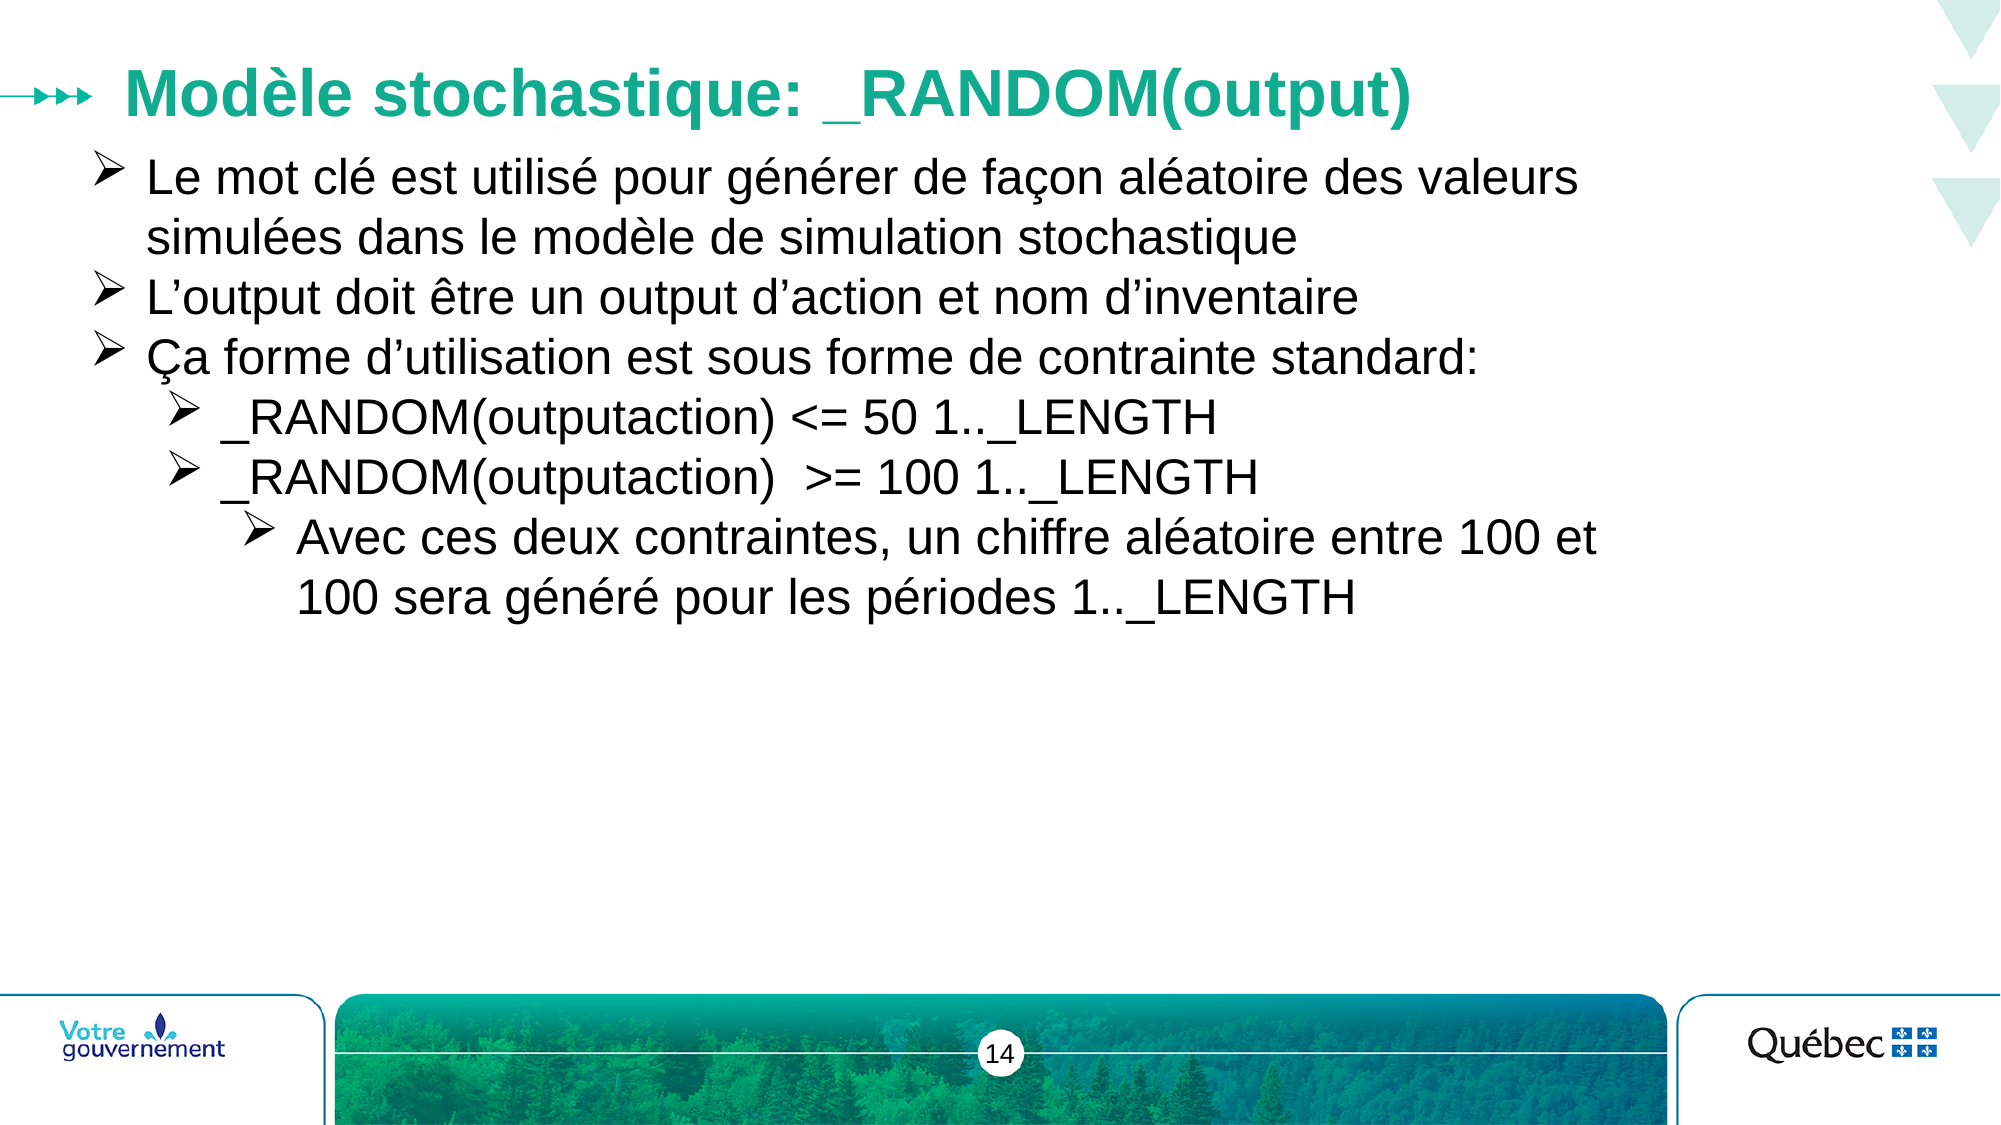

# Modèle stochastique: _RANDOM(output)
Le mot clé est utilisé pour générer de façon aléatoire des valeurs simulées dans le modèle de simulation stochastique
L’output doit être un output d’action et nom d’inventaire
Ça forme d’utilisation est sous forme de contrainte standard:
_RANDOM(outputaction) <= 50 1.._LENGTH
_RANDOM(outputaction)  >= 100 1.._LENGTH
Avec ces deux contraintes, un chiffre aléatoire entre 100 et 100 sera généré pour les périodes 1.._LENGTH
14